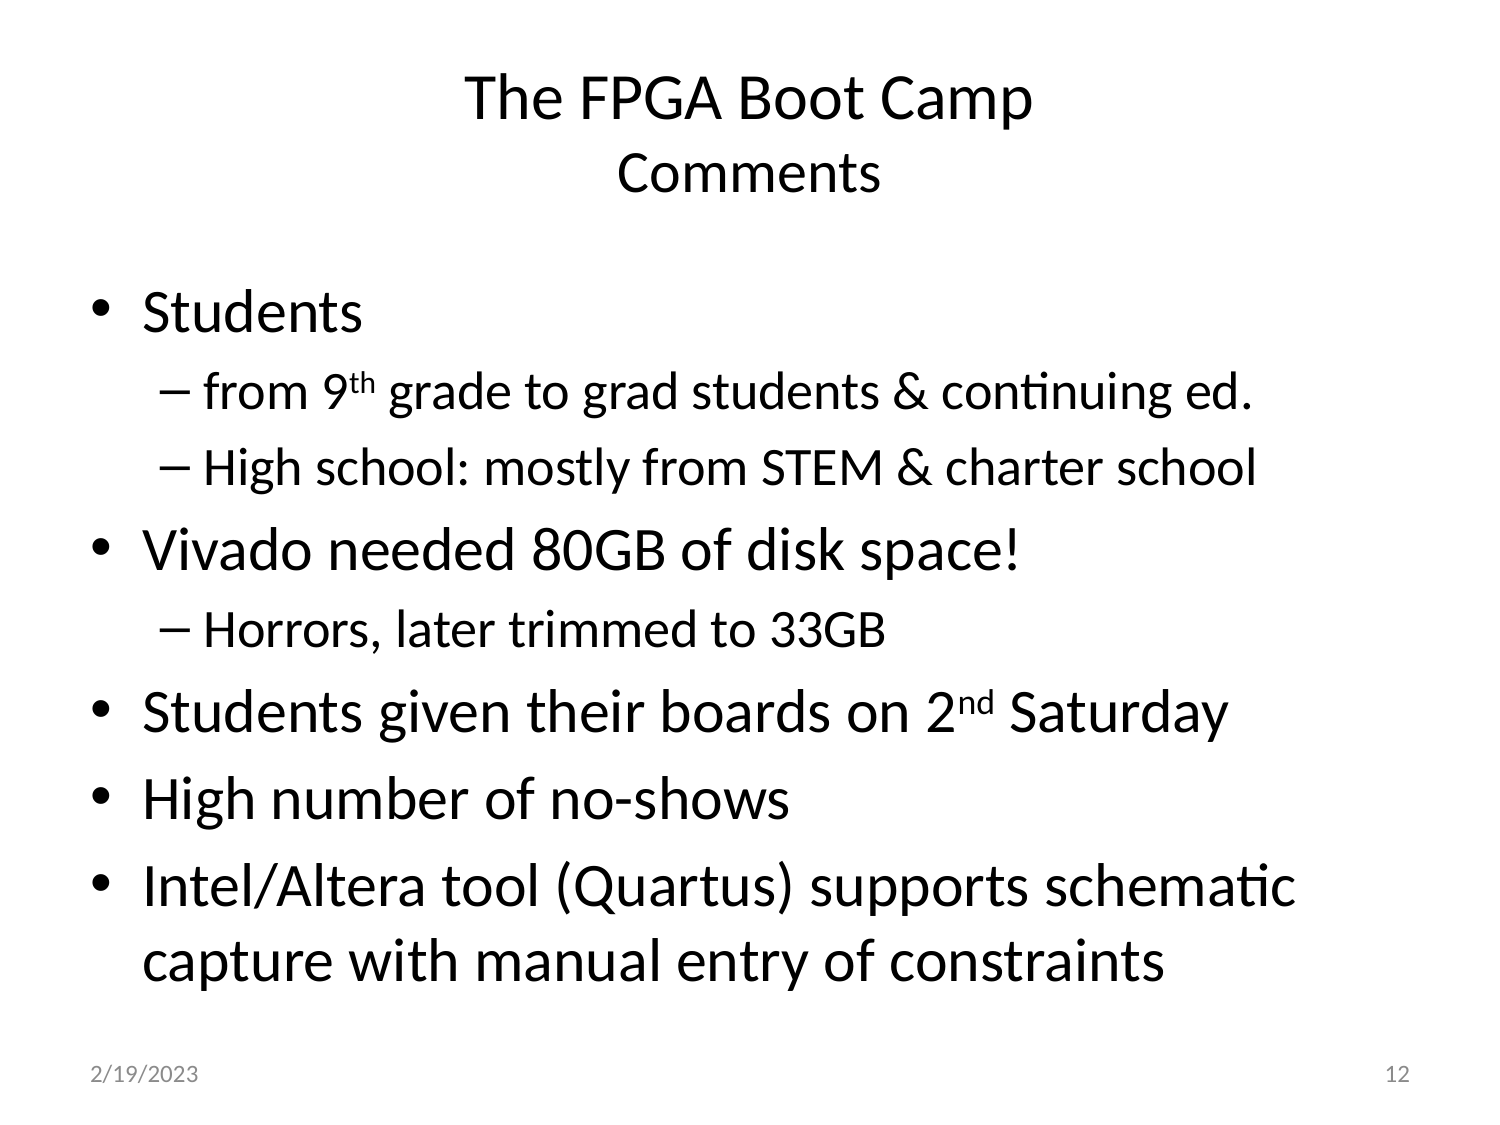

# The FPGA Boot Camp Comments
Students
from 9th grade to grad students & continuing ed.
High school: mostly from STEM & charter school
Vivado needed 80GB of disk space!
Horrors, later trimmed to 33GB
Students given their boards on 2nd Saturday
High number of no-shows
Intel/Altera tool (Quartus) supports schematic capture with manual entry of constraints

2/19/2023
12